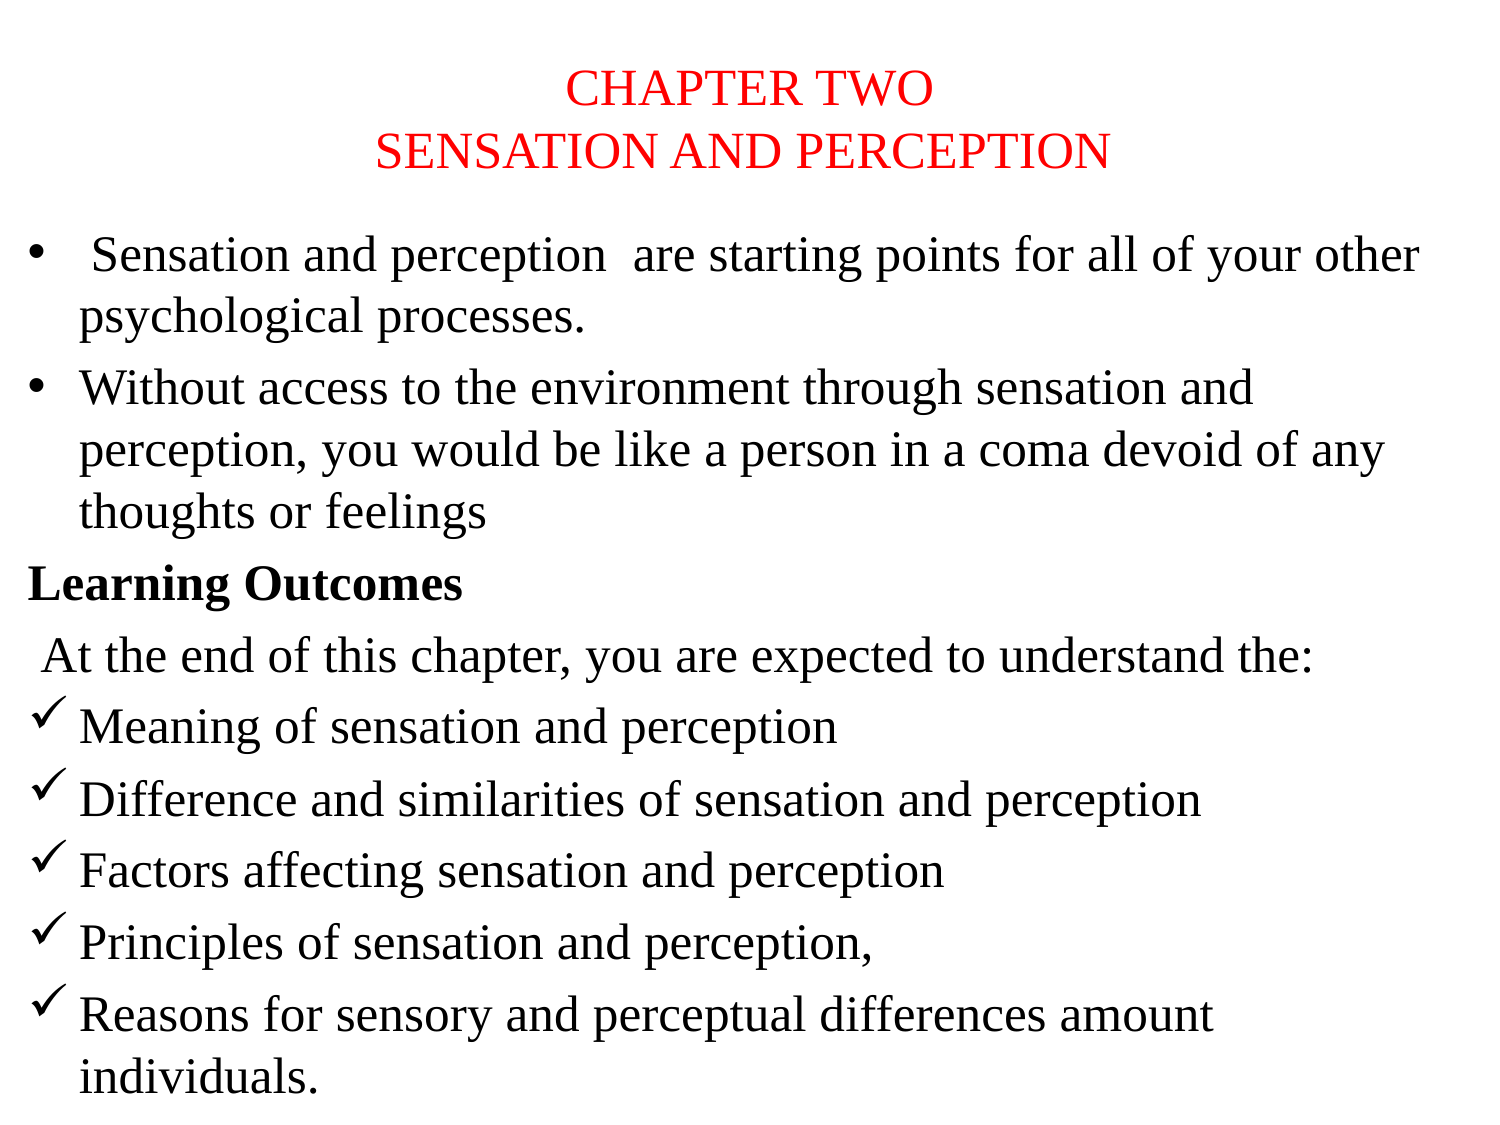

# CHAPTER TWO SENSATION AND PERCEPTION
 Sensation and perception  are starting points for all of your other psychological processes.
Without access to the environment through sensation and perception, you would be like a person in a coma devoid of any thoughts or feelings
Learning Outcomes
 At the end of this chapter, you are expected to understand the:
Meaning of sensation and perception
Difference and similarities of sensation and perception
Factors affecting sensation and perception
Principles of sensation and perception,
Reasons for sensory and perceptual differences amount individuals.